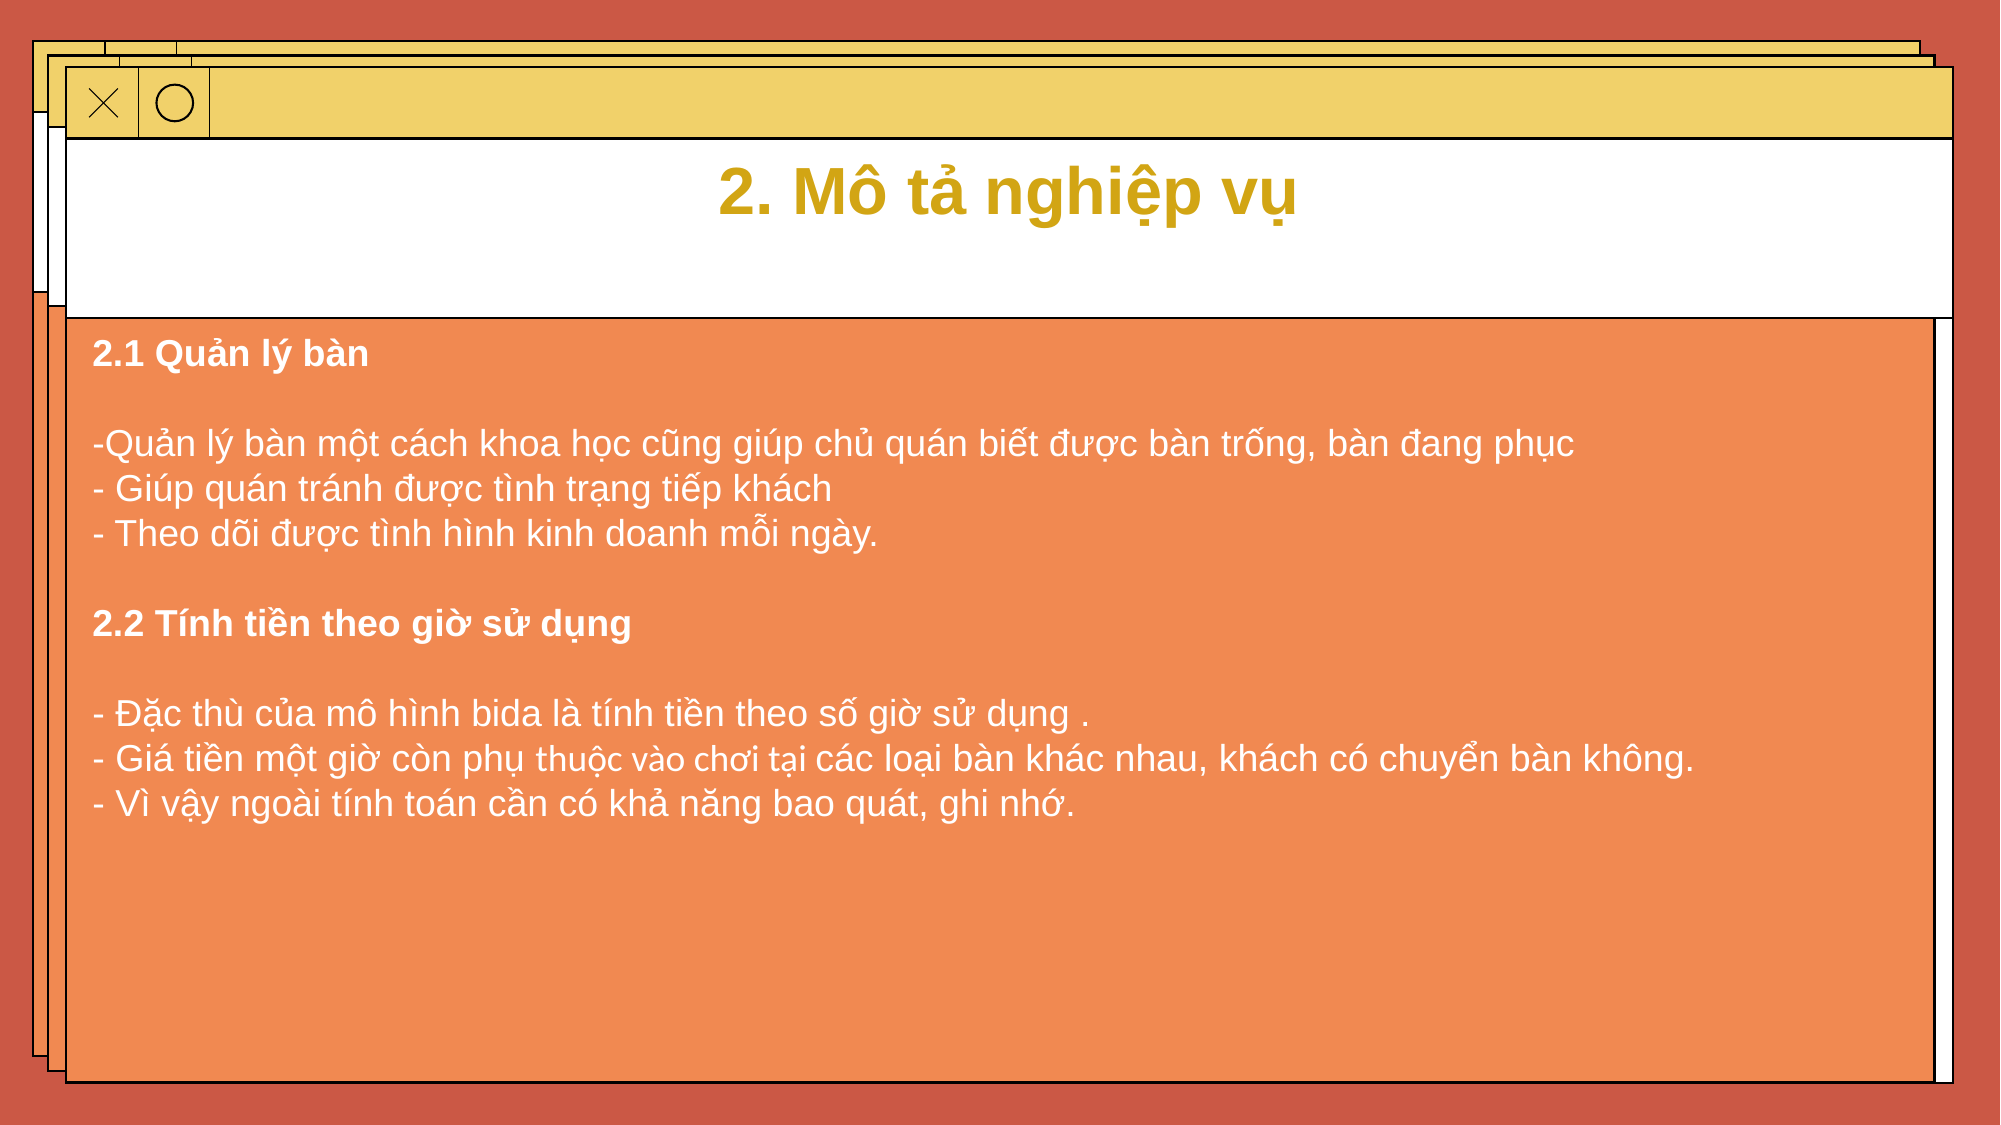

2. Mô tả nghiệp vụ

2.1 Quản lý bàn

-Quản lý bàn một cách khoa học cũng giúp chủ quán biết được bàn trống, bàn đang phục
- Giúp quán tránh được tình trạng tiếp khách
- Theo dõi được tình hình kinh doanh mỗi ngày.

2.2 Tính tiền theo giờ sử dụng

- Đặc thù của mô hình bida là tính tiền theo số giờ sử dụng .
- Giá tiền một giờ còn phụ thuộc vào chơi tại các loại bàn khác nhau, khách có chuyển bàn không.
- Vì vậy ngoài tính toán cần có khả năng bao quát, ghi nhớ.